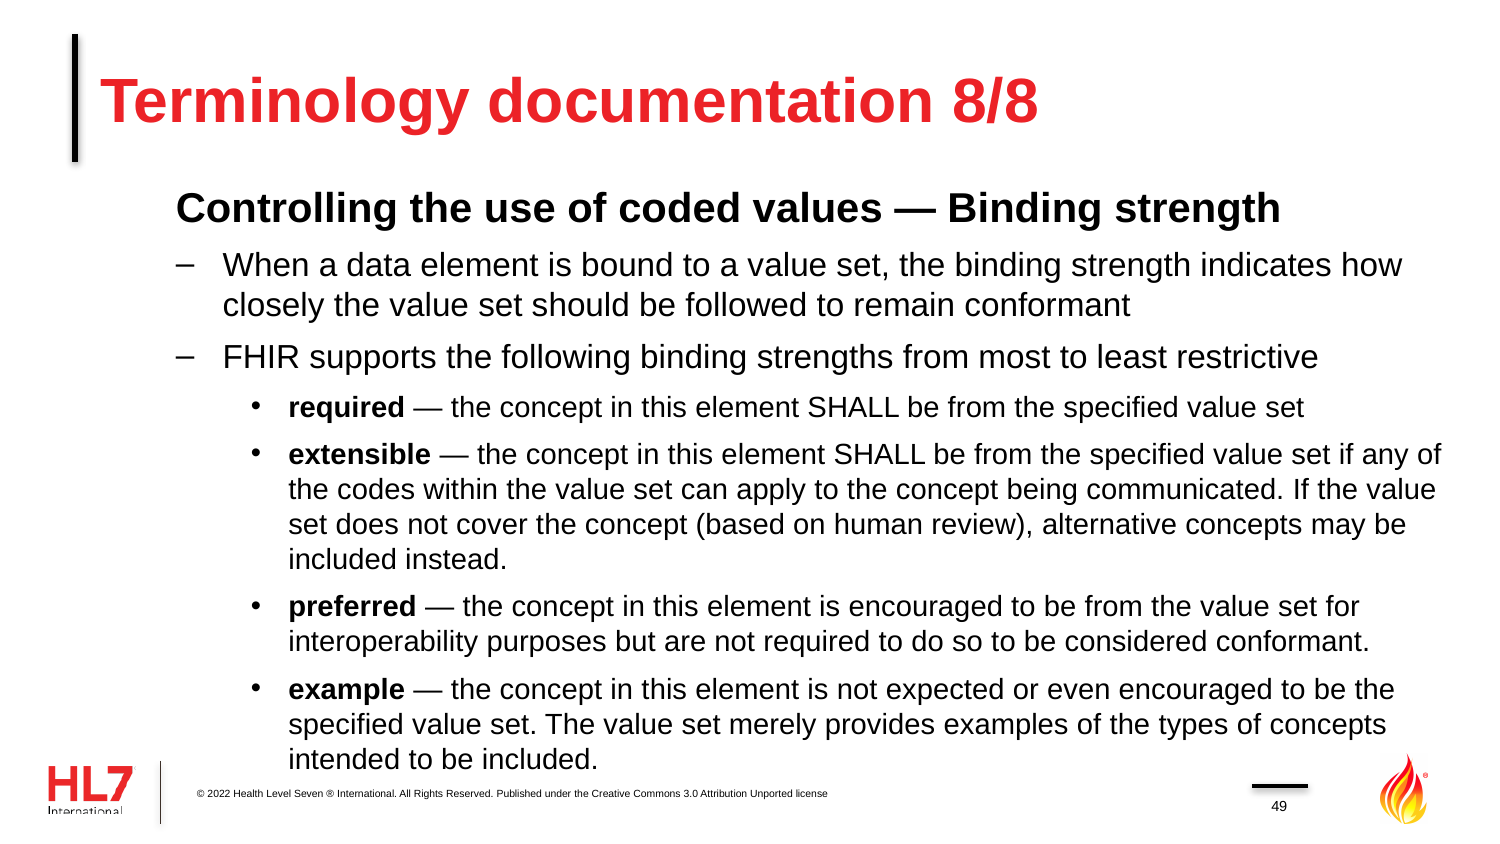

# Terminology documentation 8/8
Controlling the use of coded values — Binding strength
When a data element is bound to a value set, the binding strength indicates how closely the value set should be followed to remain conformant
FHIR supports the following binding strengths from most to least restrictive
required — the concept in this element SHALL be from the specified value set
extensible — the concept in this element SHALL be from the specified value set if any of the codes within the value set can apply to the concept being communicated. If the value set does not cover the concept (based on human review), alternative concepts may be included instead.
preferred — the concept in this element is encouraged to be from the value set for interoperability purposes but are not required to do so to be considered conformant.
example — the concept in this element is not expected or even encouraged to be the specified value set. The value set merely provides examples of the types of concepts intended to be included.

A
B
C

© 2022 Health Level Seven ® International. All Rights Reserved. Published under the Creative Commons 3.0 Attribution Unported license

49